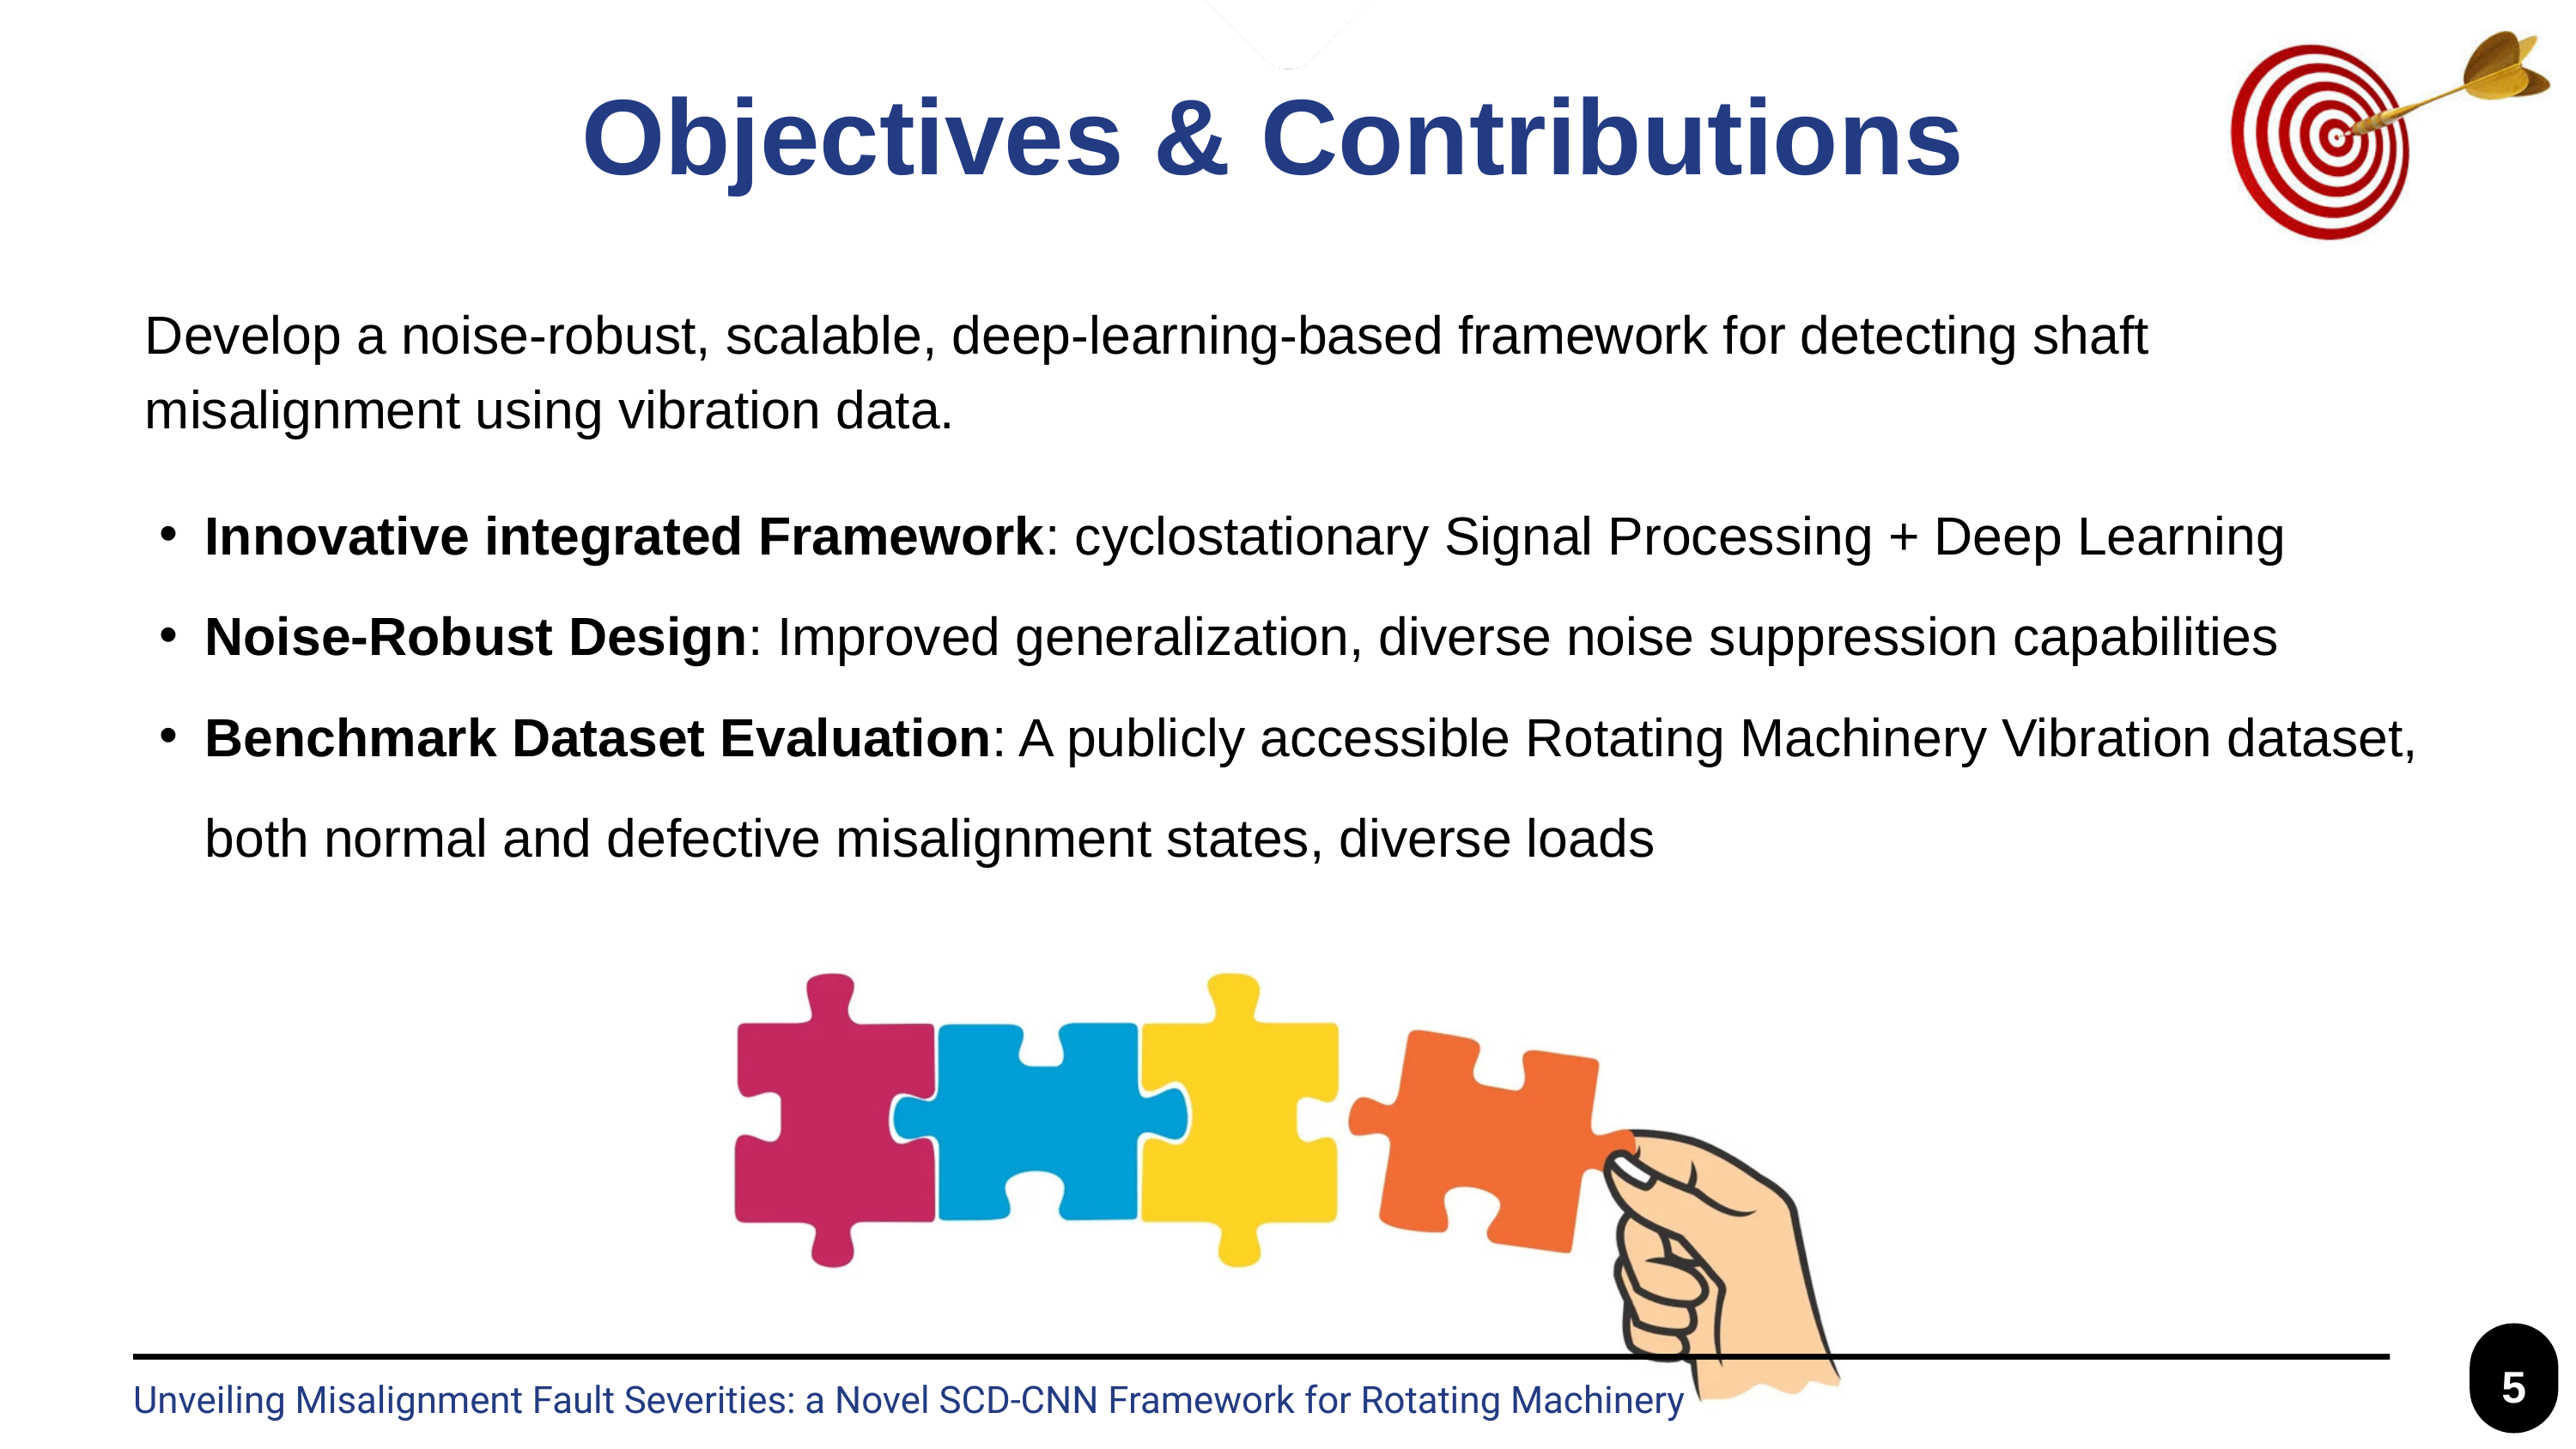

Objectives & Contributions
Develop a noise-robust, scalable, deep-learning-based framework for detecting shaft misalignment using vibration data.
Innovative integrated Framework: cyclostationary Signal Processing + Deep Learning
Noise-Robust Design: Improved generalization, diverse noise suppression capabilities
Benchmark Dataset Evaluation: A publicly accessible Rotating Machinery Vibration dataset, both normal and defective misalignment states, diverse loads

5

Unveiling Misalignment Fault Severities: a Novel SCD-CNN Framework for Rotating Machinery